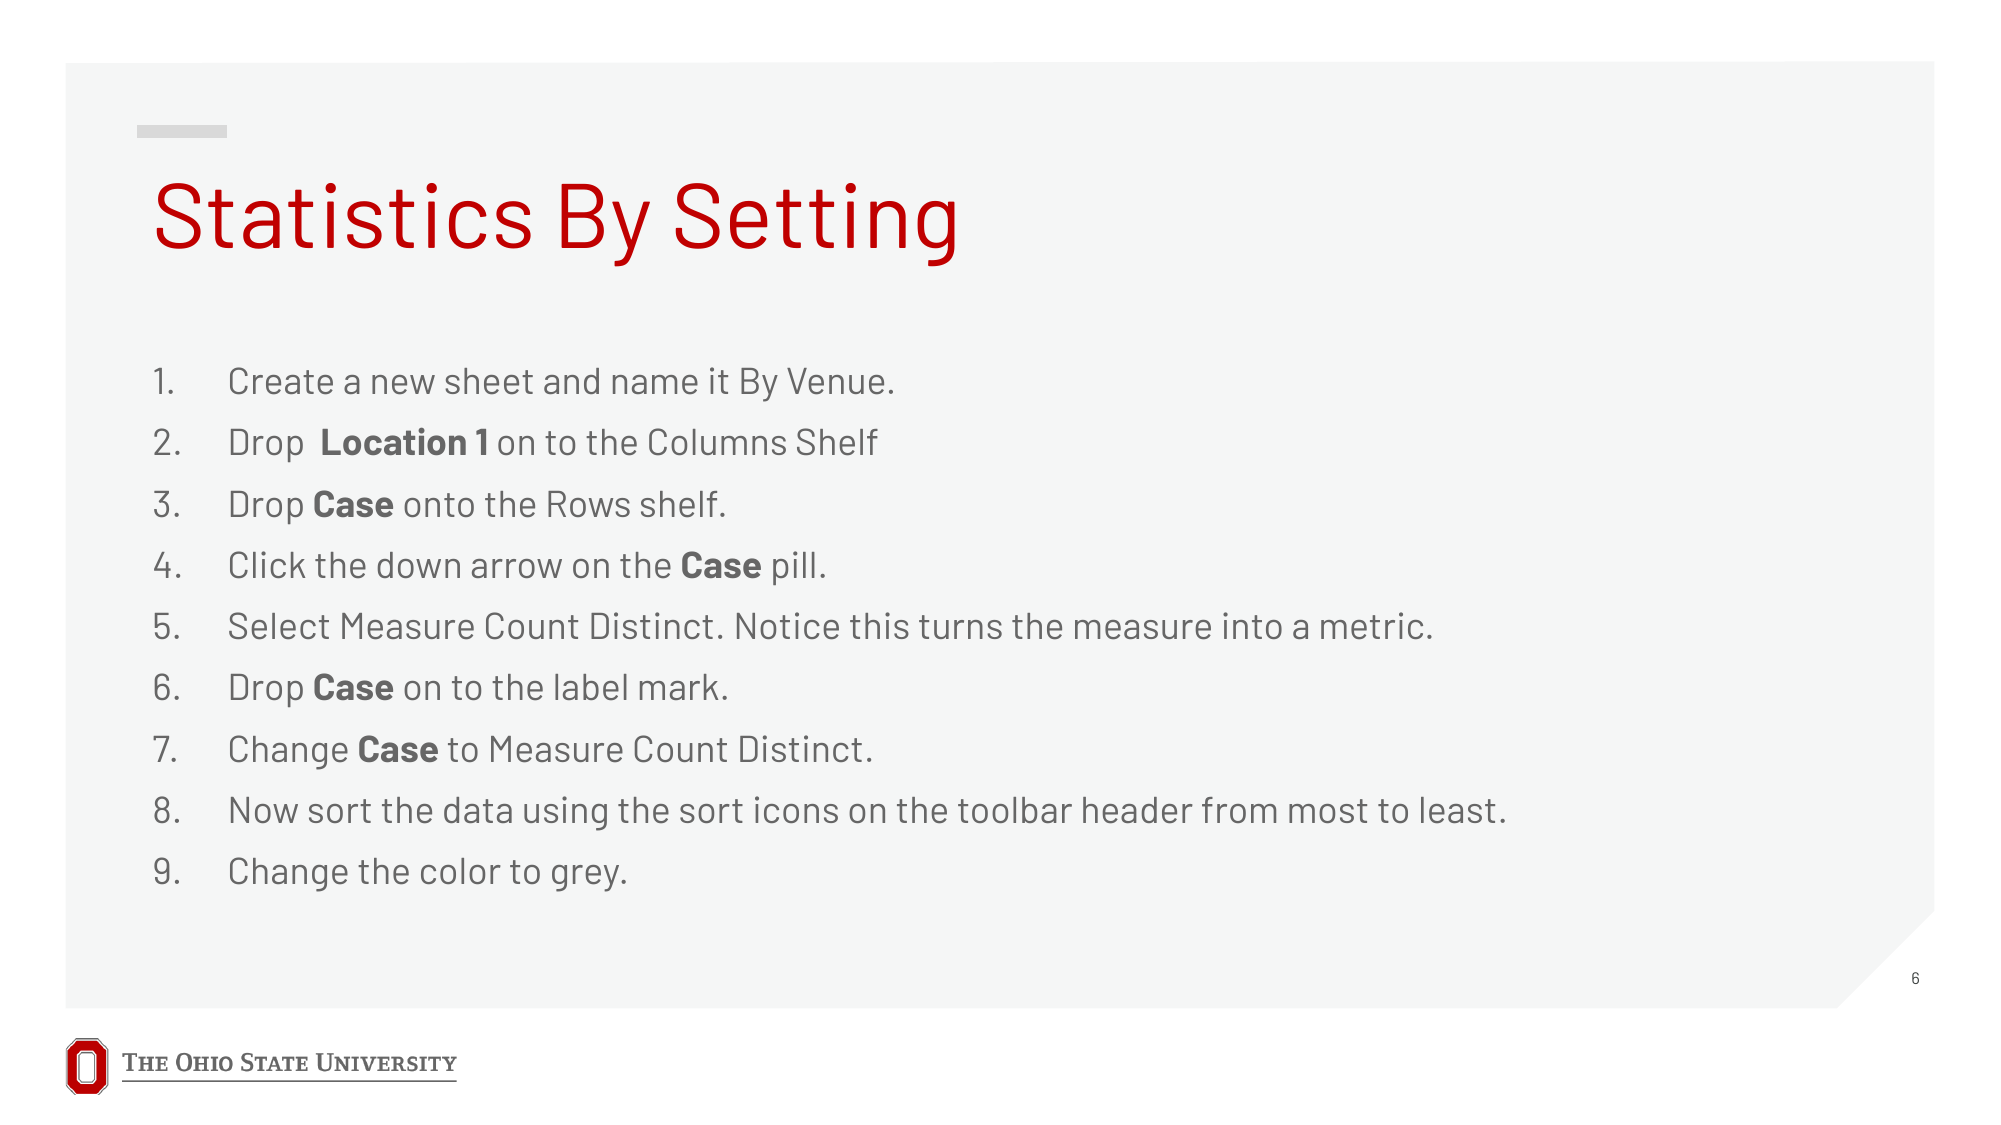

# Statistics By Setting
Create a new sheet and name it By Venue.
Drop  Location 1 on to the Columns Shelf
Drop Case onto the Rows shelf.
Click the down arrow on the Case pill.
Select Measure Count Distinct. Notice this turns the measure into a metric.
Drop Case on to the label mark.
Change Case to Measure Count Distinct.
Now sort the data using the sort icons on the toolbar header from most to least.
Change the color to grey.

6